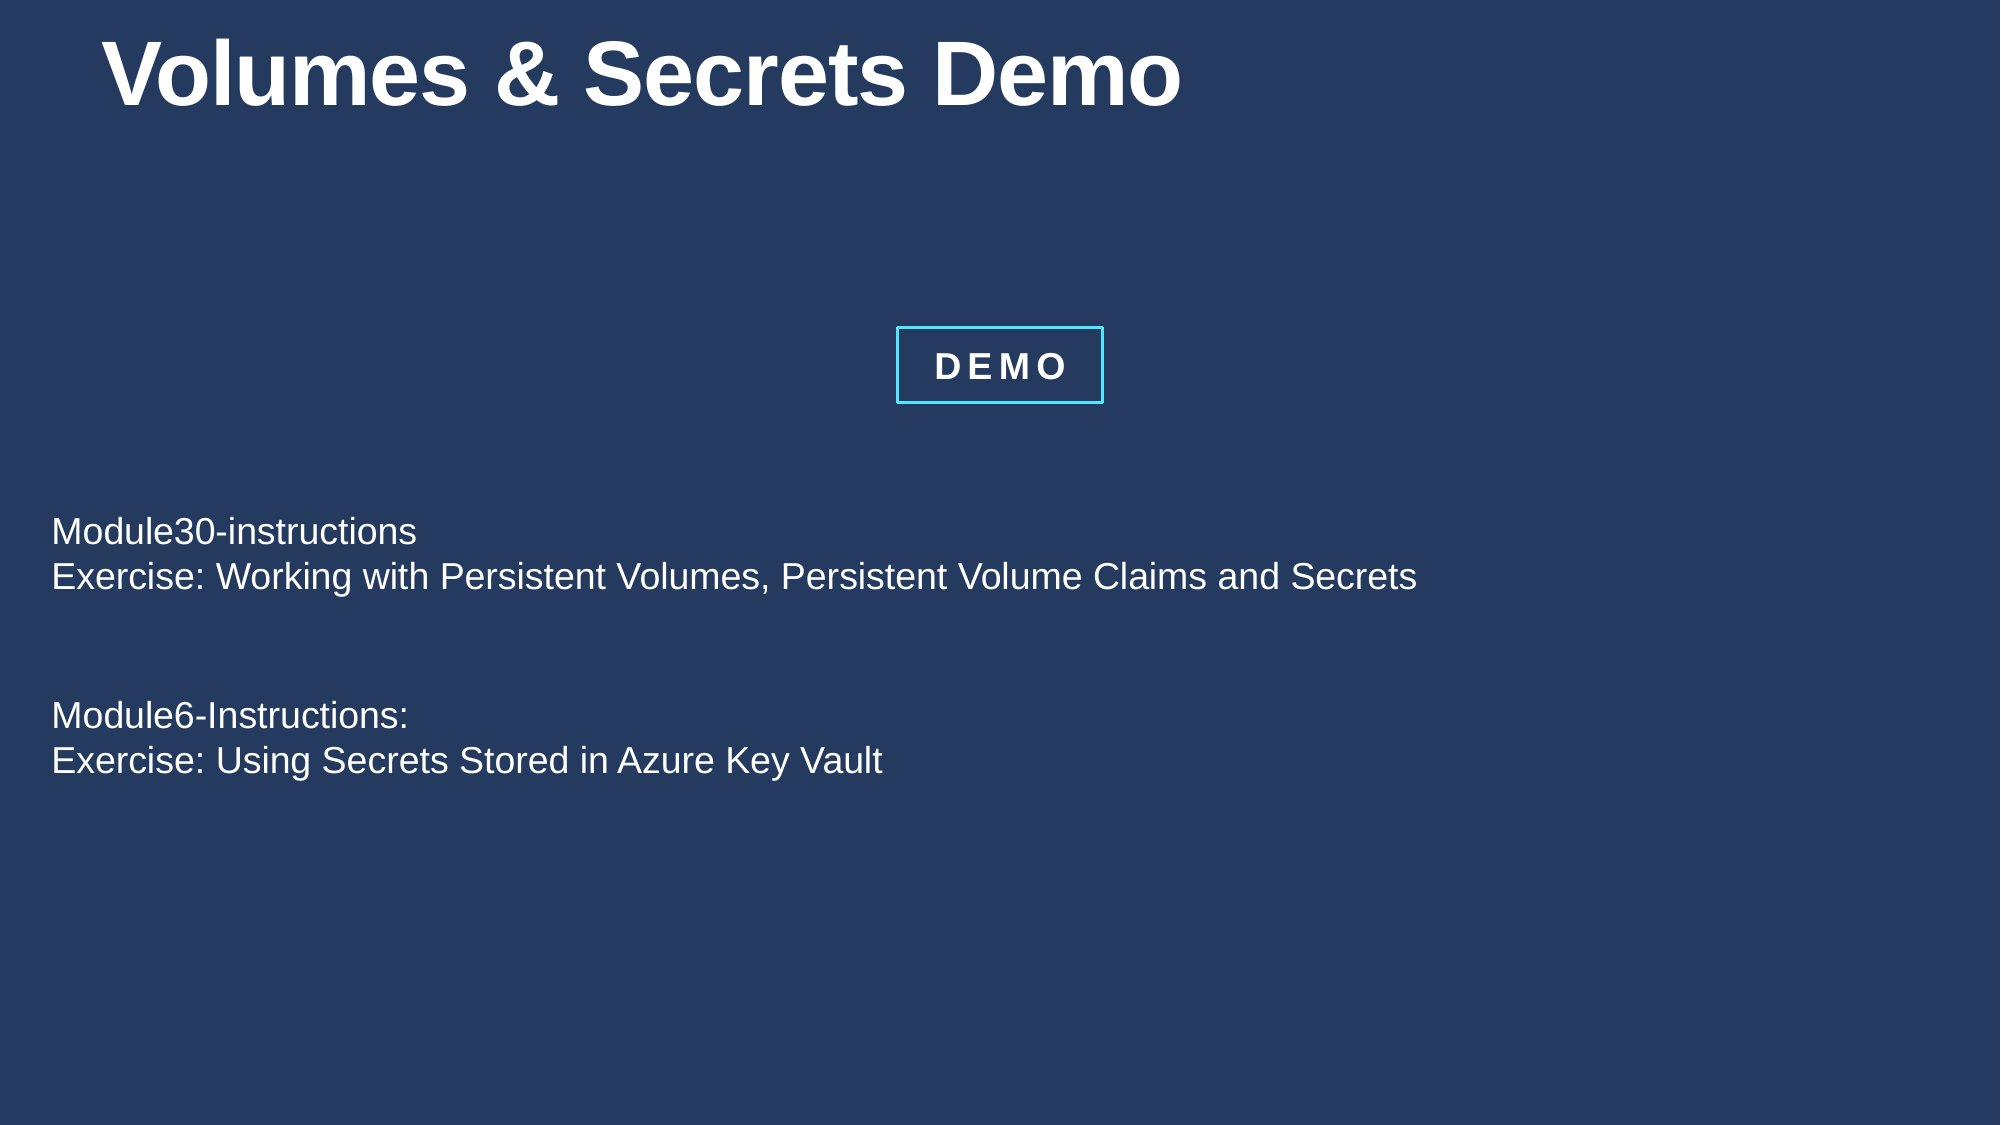

# Volumes & Secrets Demo
Module30-instructions
Exercise: Working with Persistent Volumes, Persistent Volume Claims and Secrets
Module6-Instructions:
Exercise: Using Secrets Stored in Azure Key Vault